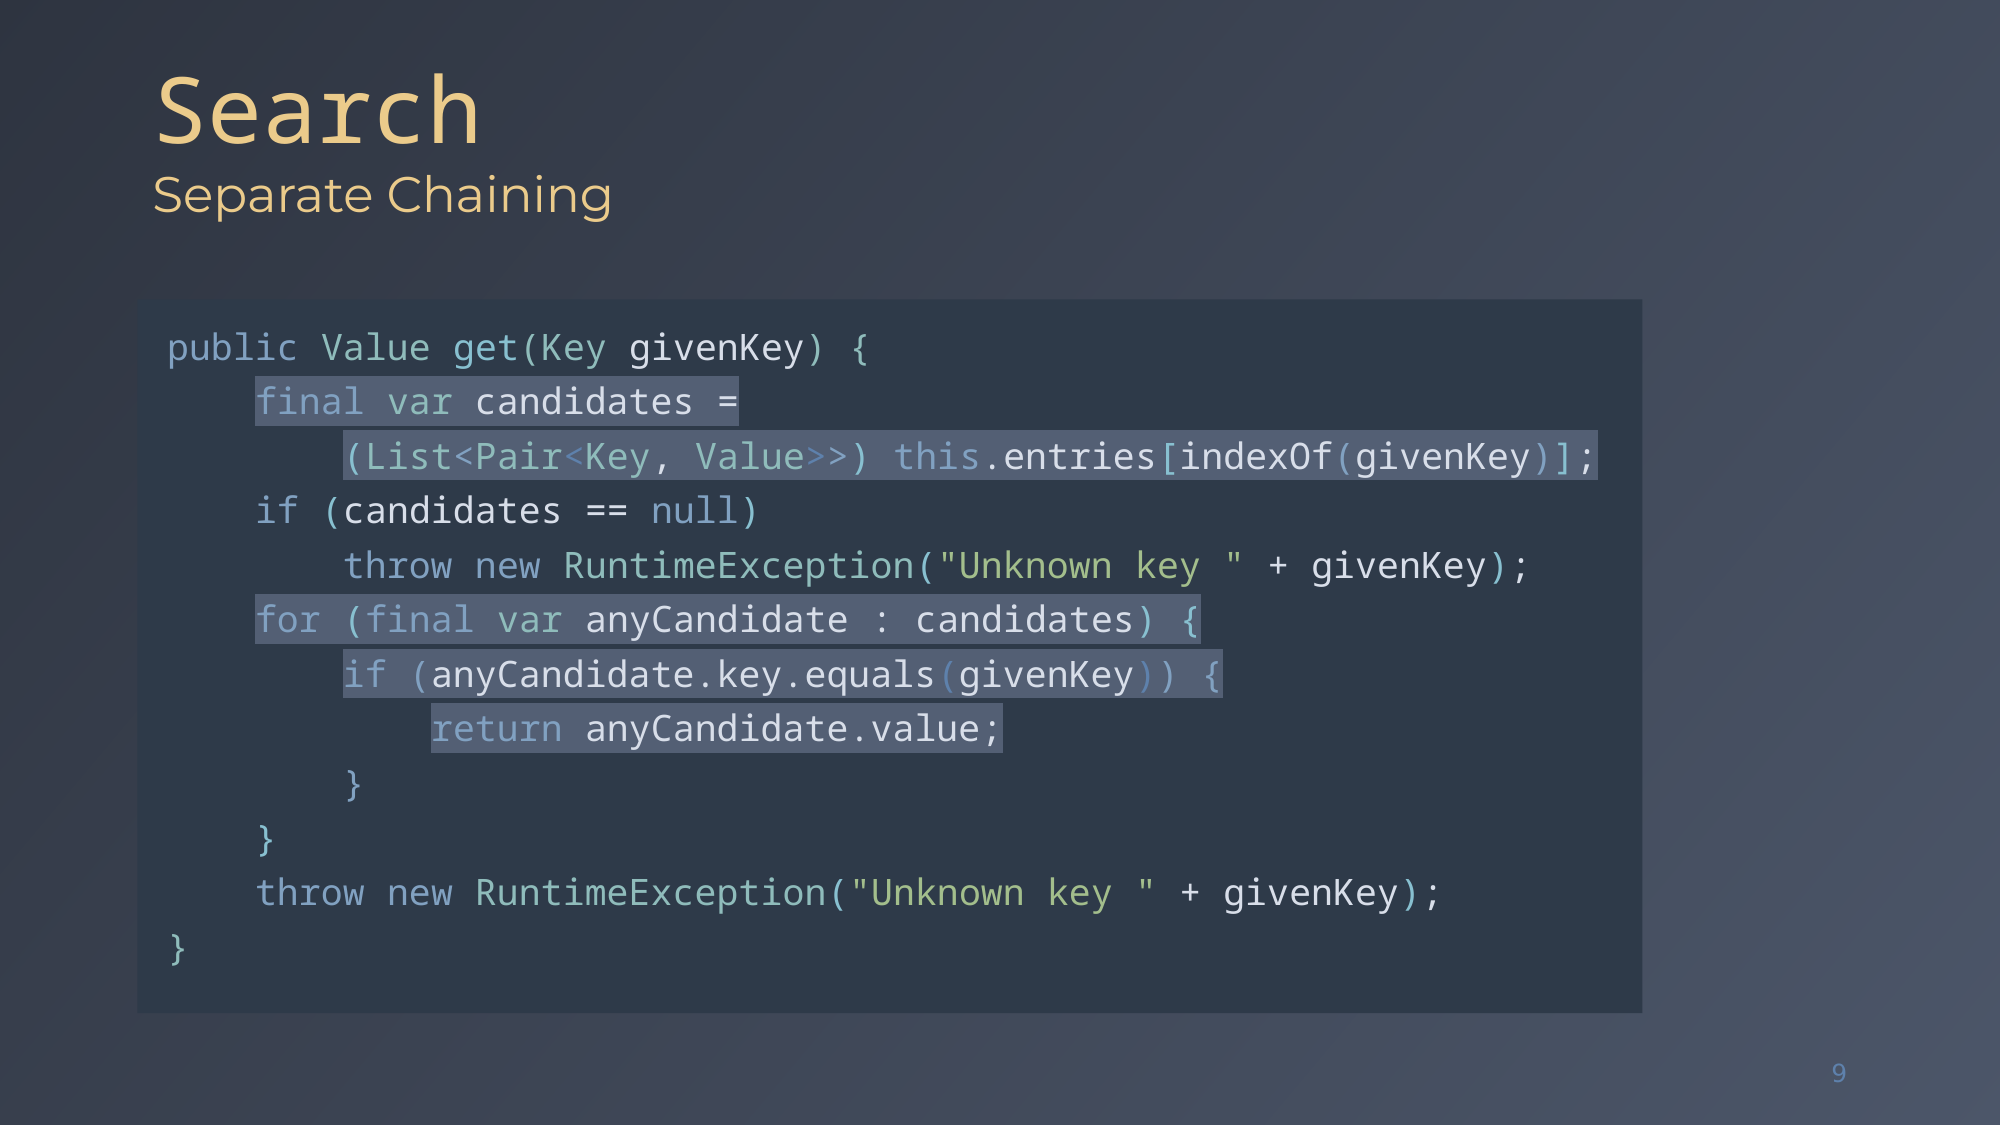

# Search Separate Chaining
public Value get(Key givenKey) {
    final var candidates =
        (List<Pair<Key, Value>>) this.entries[indexOf(givenKey)];
    if (candidates == null)
        throw new RuntimeException("Unknown key " + givenKey);
    for (final var anyCandidate : candidates) {
        if (anyCandidate.key.equals(givenKey)) {
            return anyCandidate.value;
        }
    }
    throw new RuntimeException("Unknown key " + givenKey);
}

9